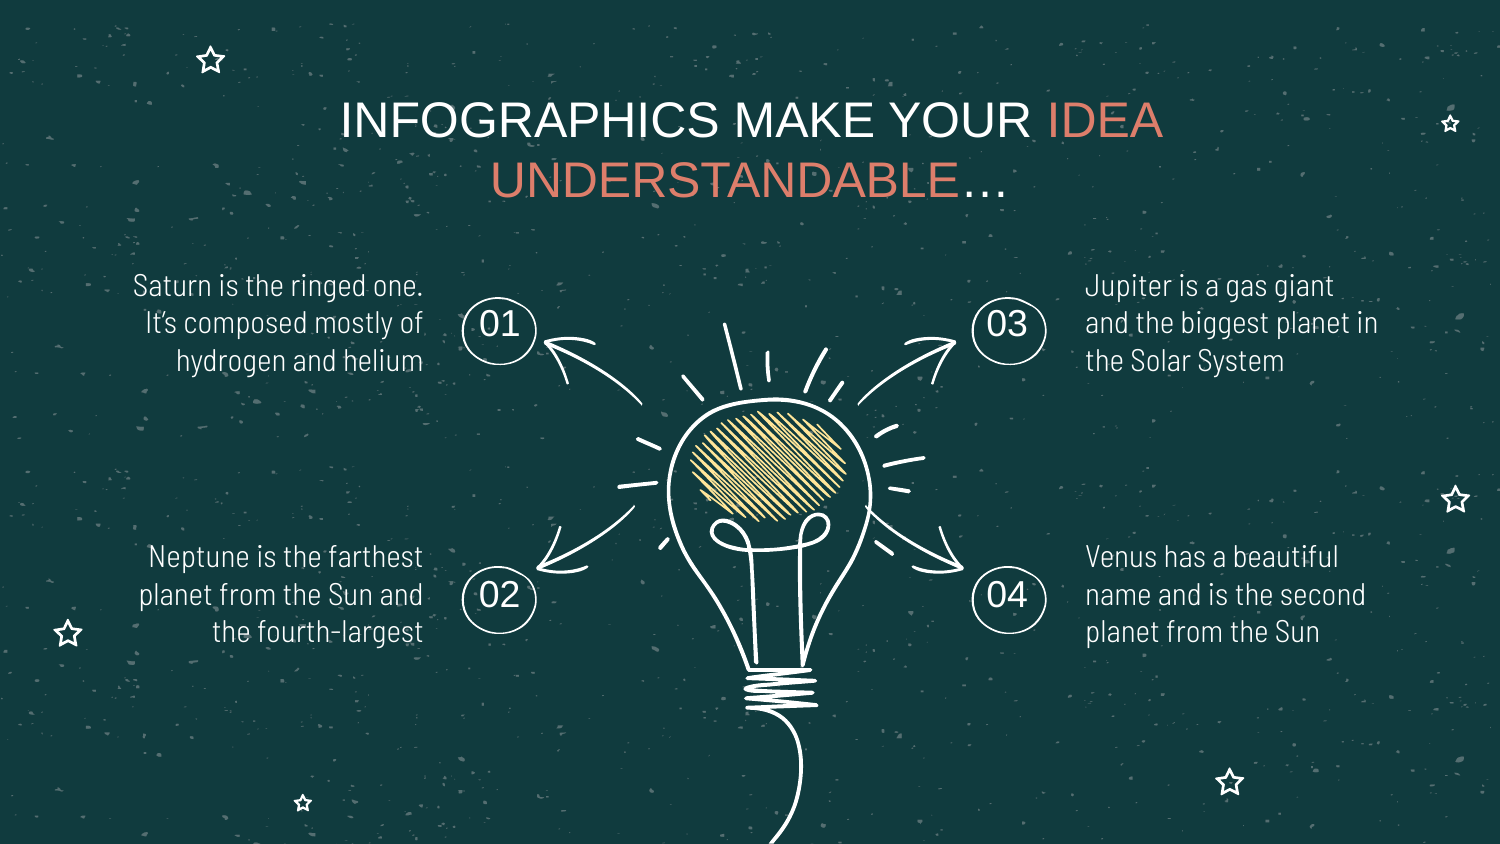

# INFOGRAPHICS MAKE YOUR IDEA UNDERSTANDABLE…
Saturn is the ringed one. It’s composed mostly of hydrogen and helium
Jupiter is a gas giant and the biggest planet in the Solar System
01
03

Neptune is the farthest planet from the Sun and the fourth-largest
Venus has a beautiful name and is the second planet from the Sun
02
04